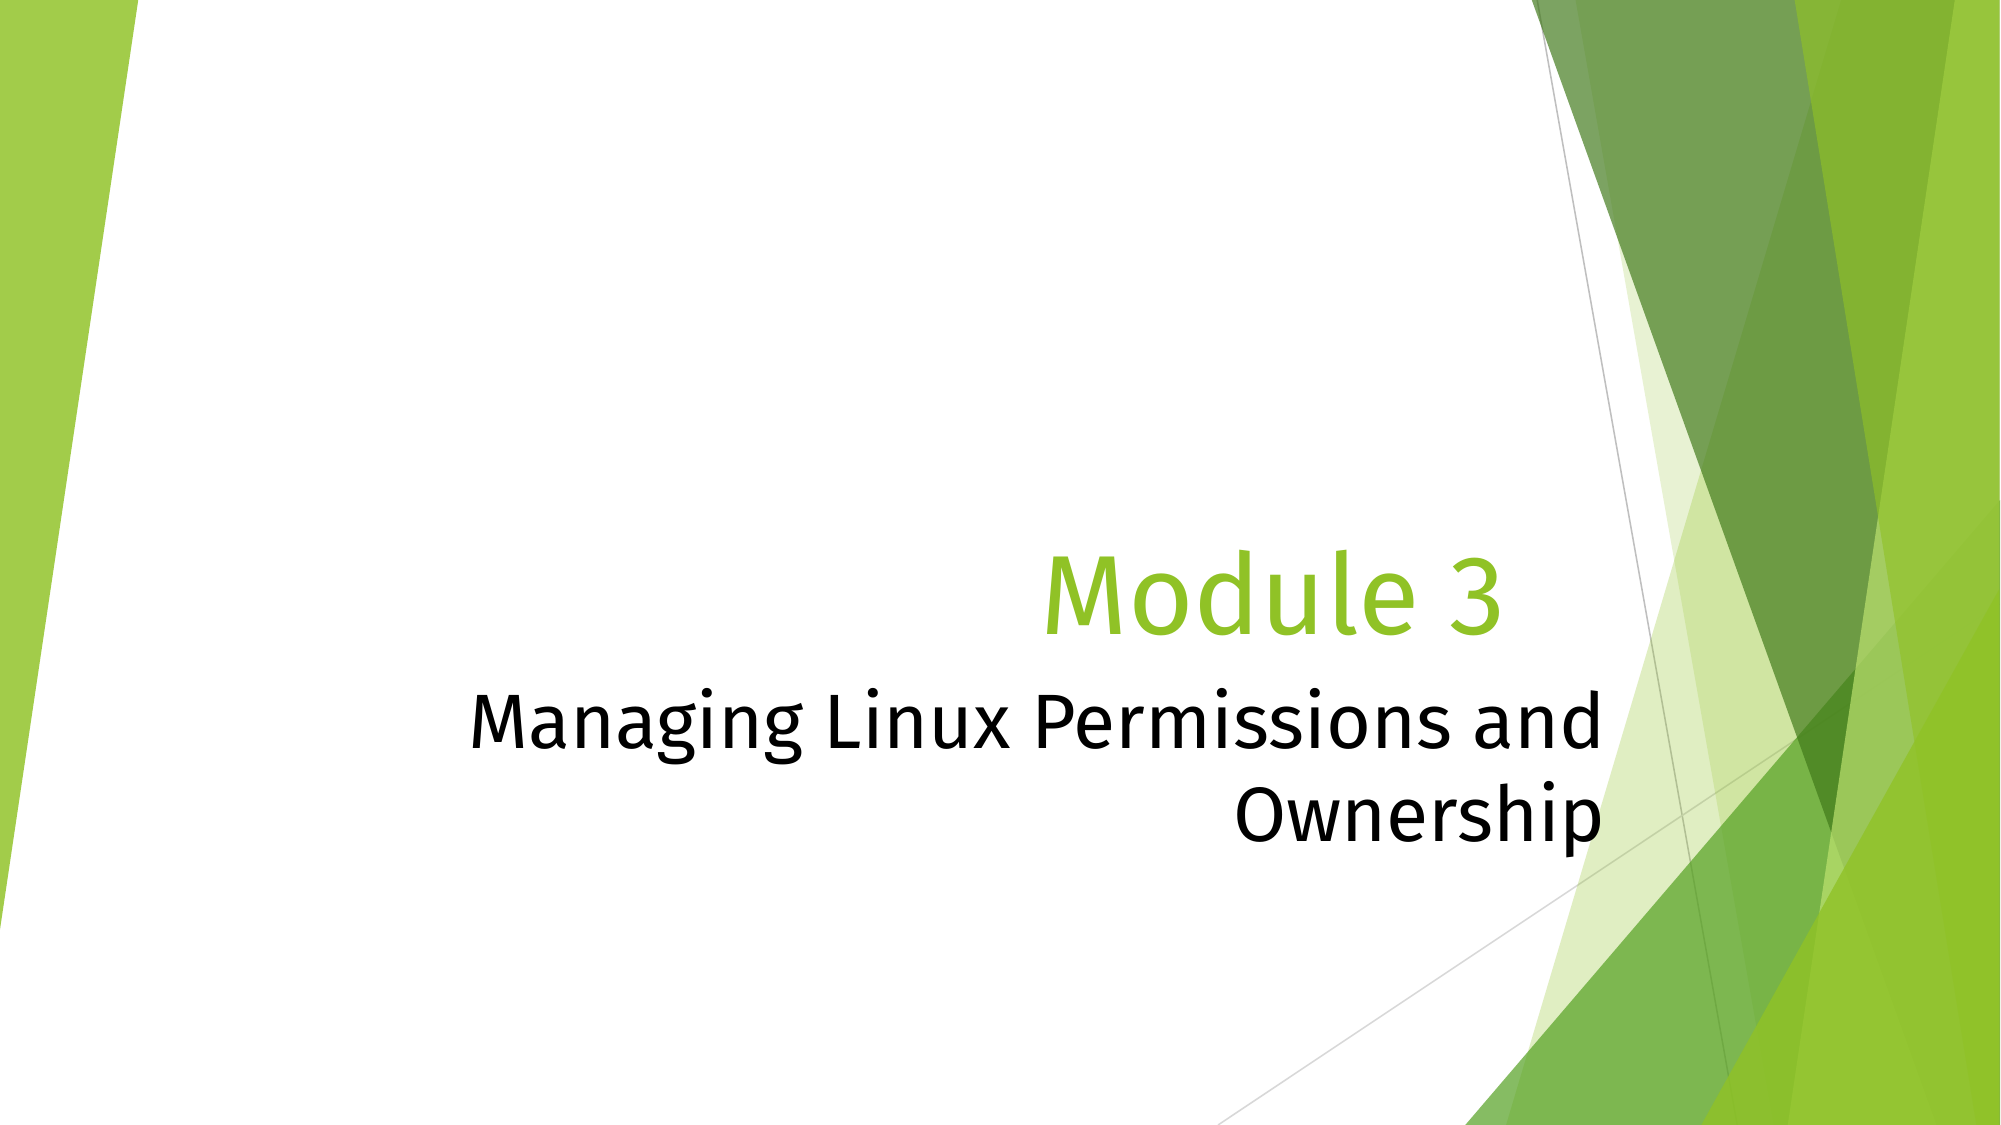

# Module 3
Managing Linux Permissions and Ownership